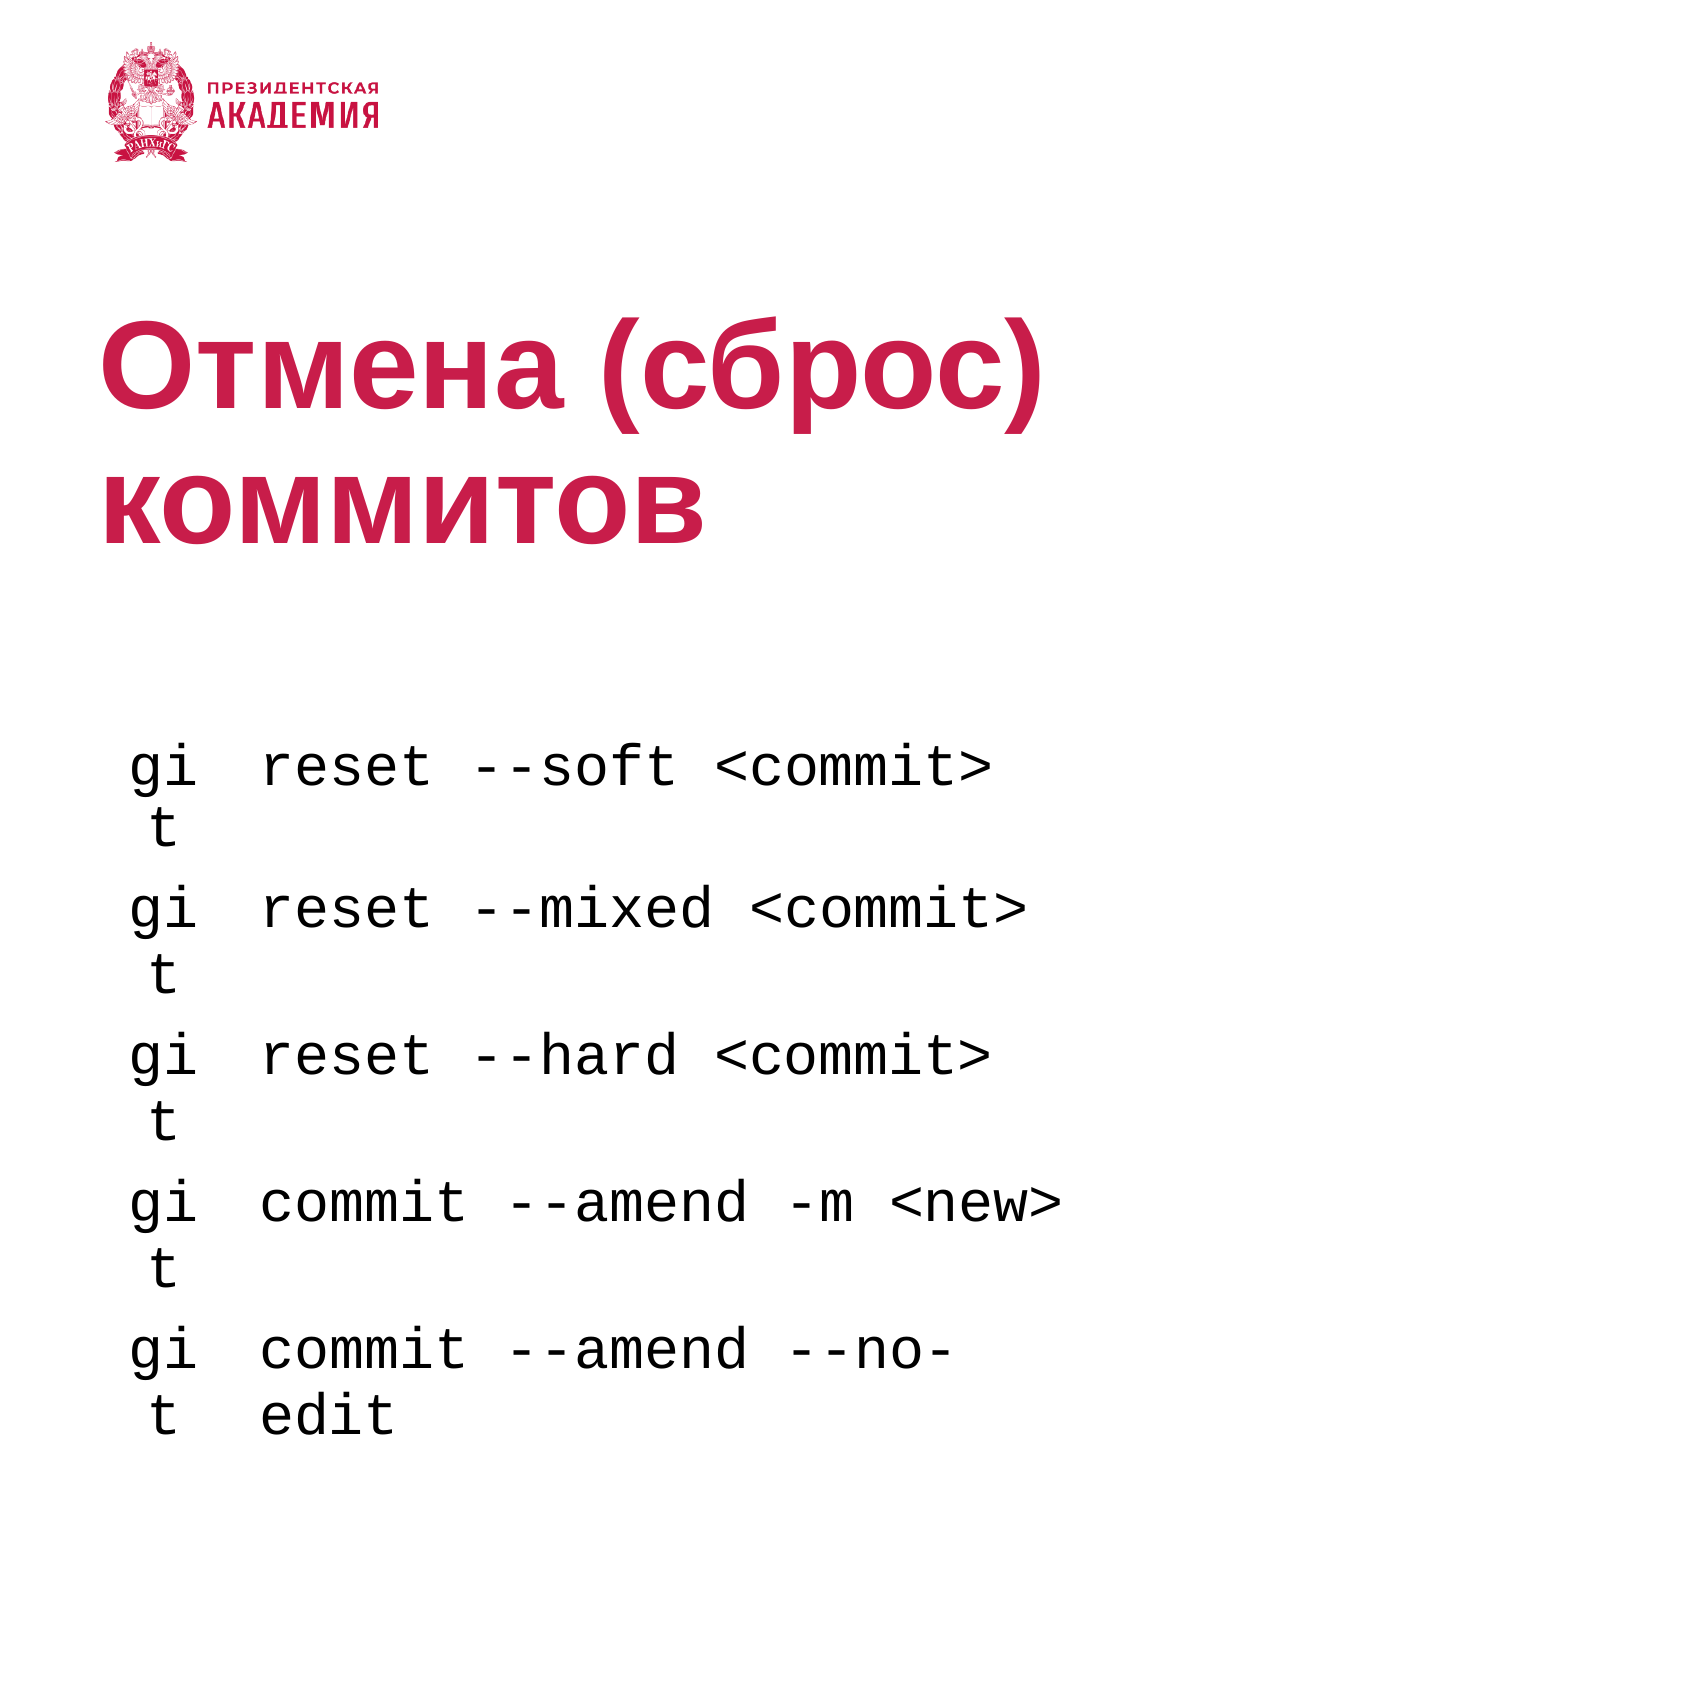

# Отмена (сброс) коммитов
| git | reset --soft <commit> |
| --- | --- |
| git | reset --mixed <commit> |
| git | reset --hard <commit> |
| git | commit --amend -m <new> |
| git | commit --amend --no-edit |